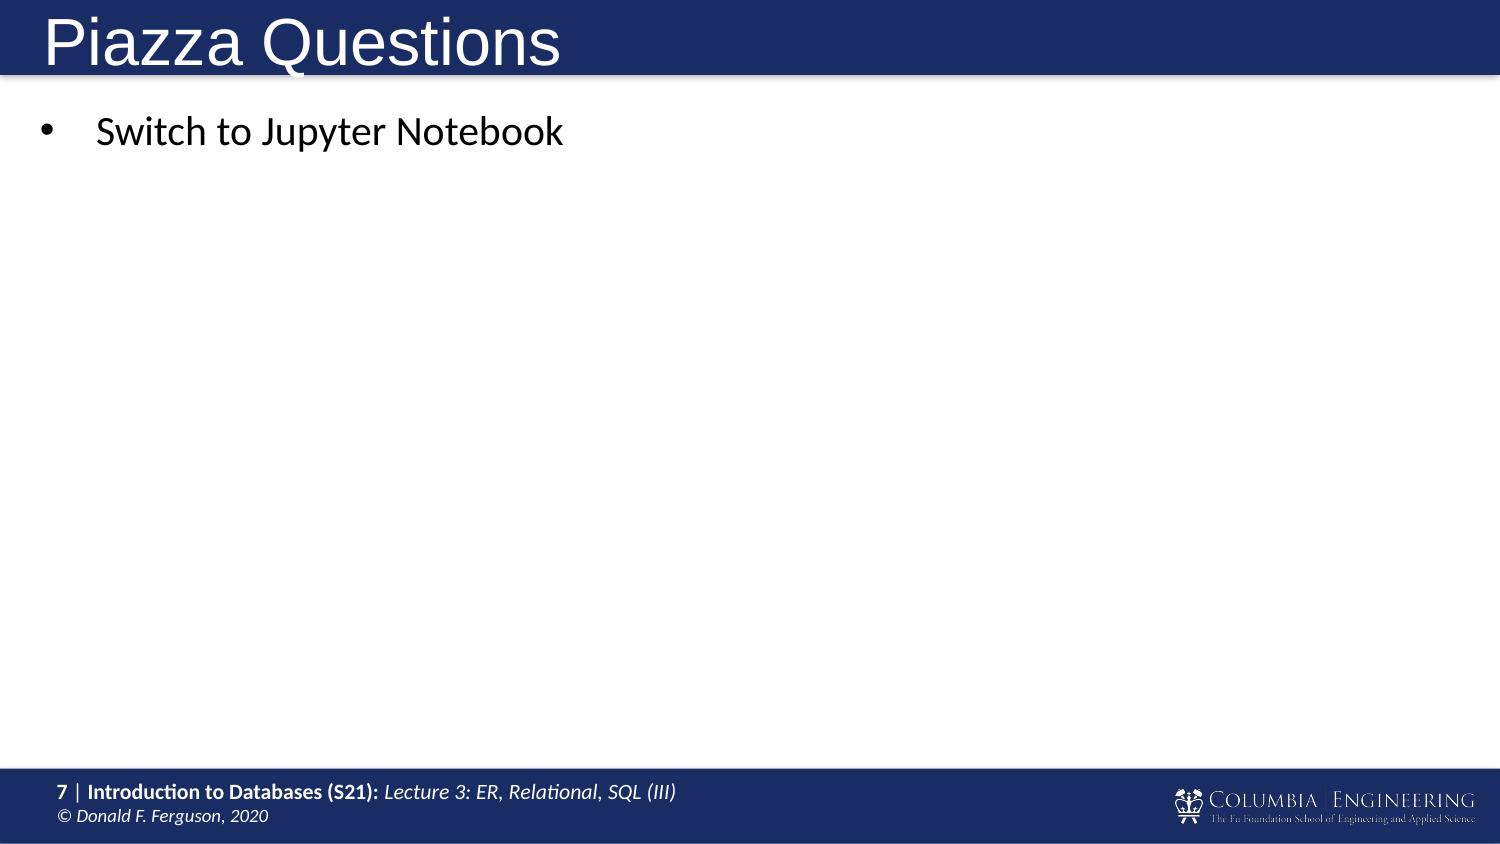

# Piazza Questions
Switch to Jupyter Notebook